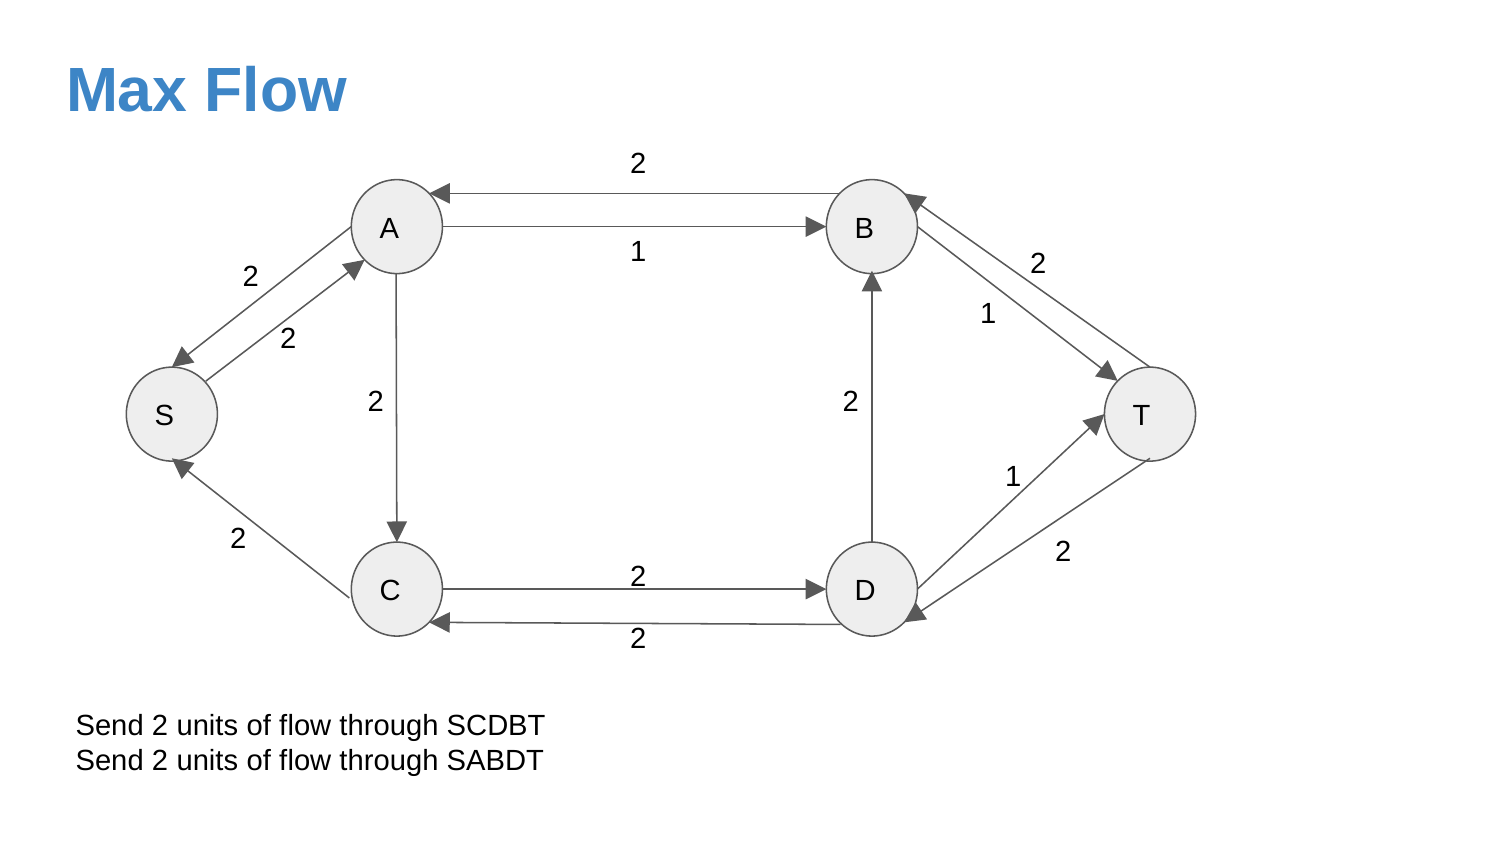

# Max Flow
2
A
B
1
2
2
1
2
S
T
2
2
1
2
2
C
D
2
2
Send 2 units of flow through SCDBT
Send 2 units of flow through SABDT